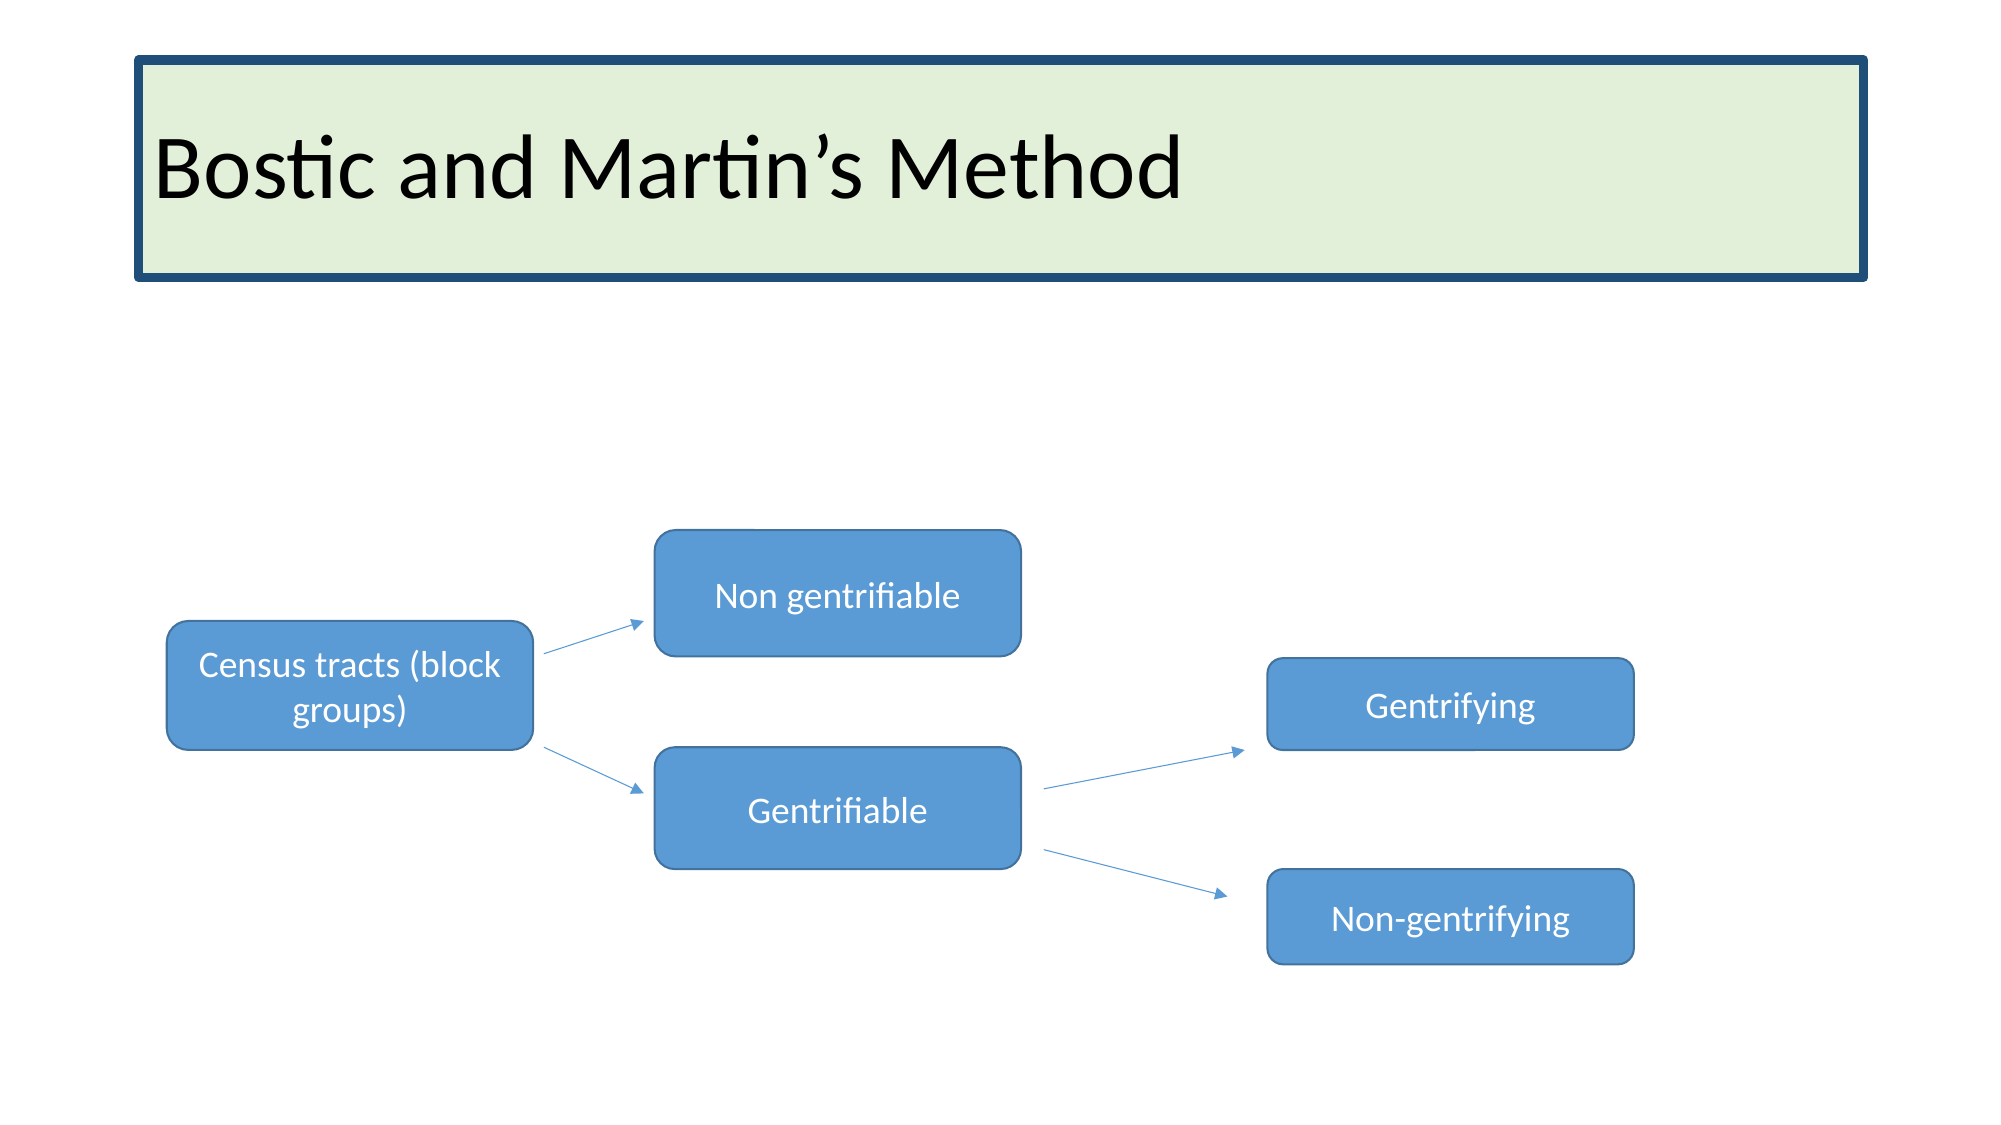

# Bostic and Martin’s Method
Non gentrifiable
Census tracts (block groups)
Gentrifying
Gentrifiable
Non-gentrifying